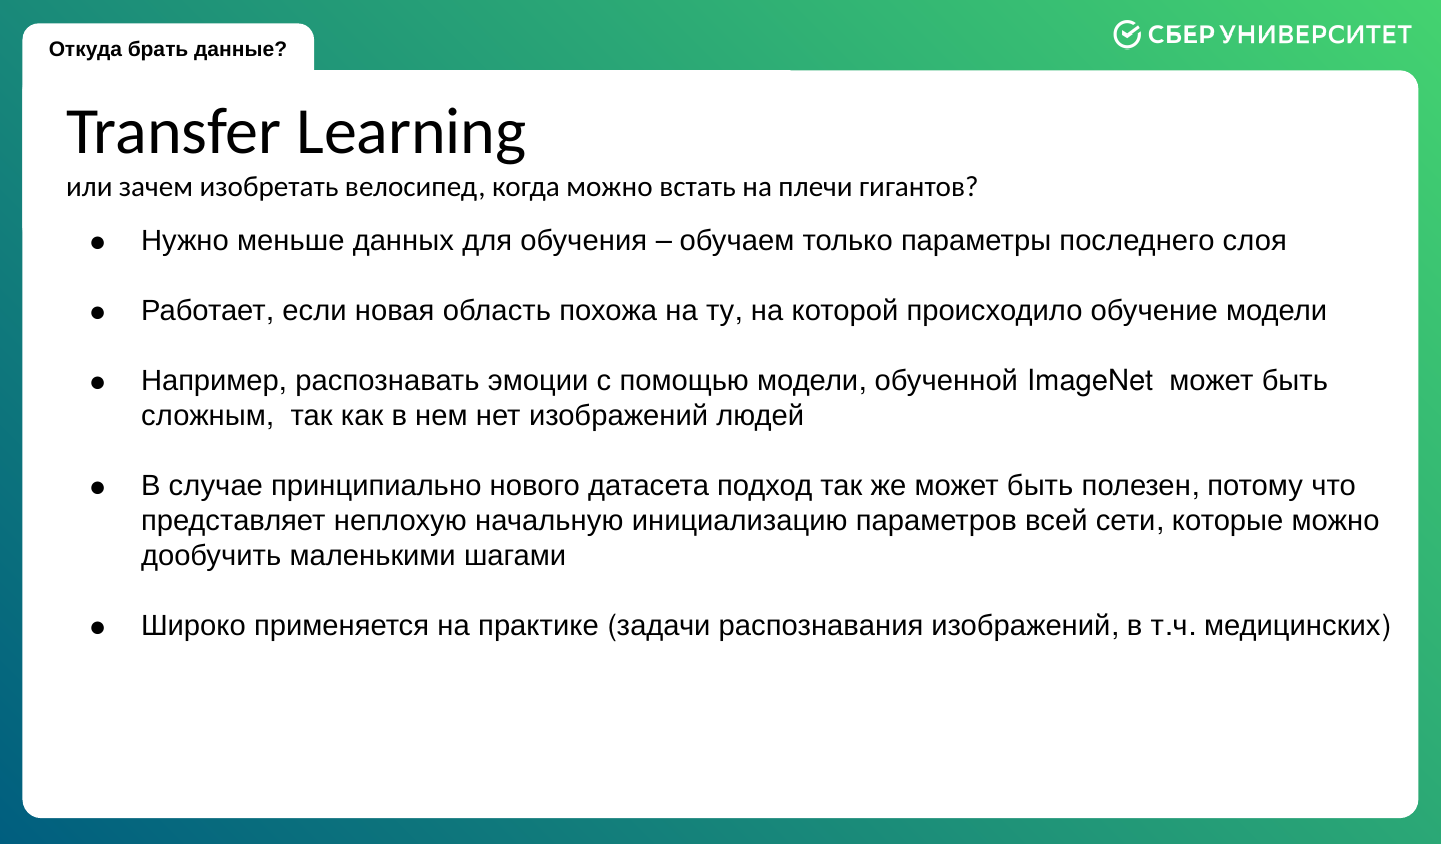

Transfer Learning
или зачем изобретать велосипед, когда можно встать на плечи гигантов?
Нужно меньше данных для обучения – обучаем только параметры последнего слоя

Работает, если новая область похожа на ту, на которой происходило обучение модели

Например, распознавать эмоции с помощью модели, обученной ImageNet  может быть сложным,  так как в нем нет изображений людей

В случае принципиально нового датасета подход так же может быть полезен, потому что представляет неплохую начальную инициализацию параметров всей сети, которые можно дообучить маленькими шагами

Широко применяется на практике (задачи распознавания изображений, в т.ч. медицинских)